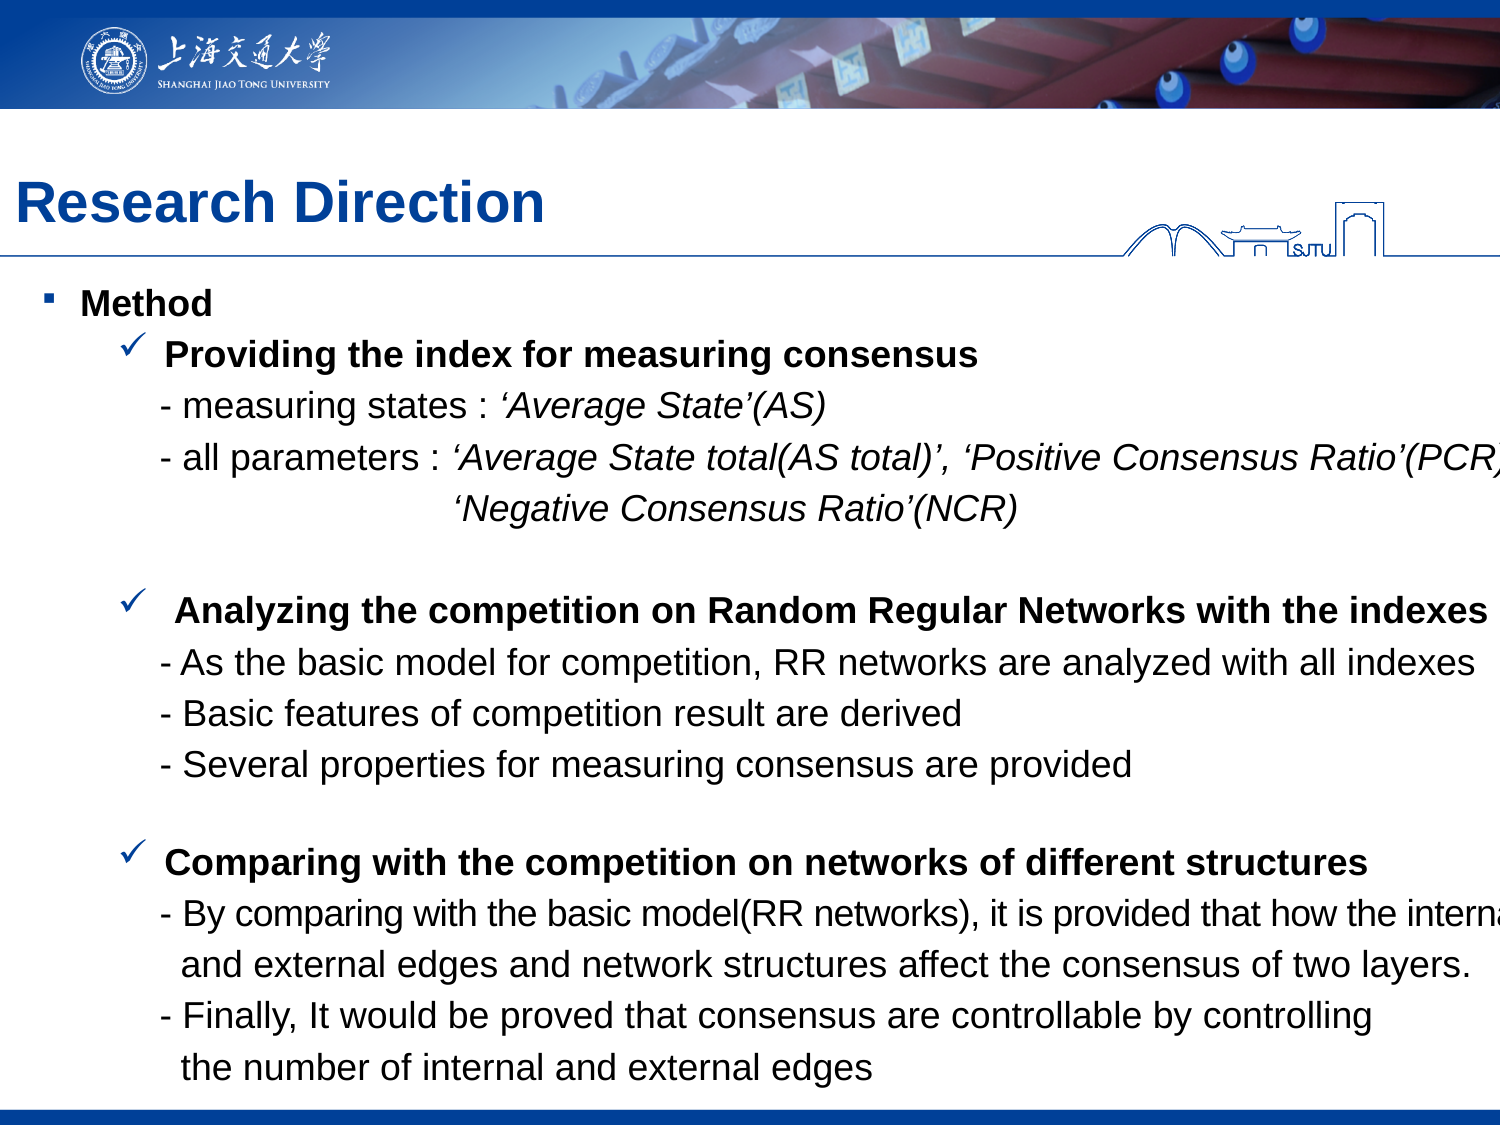

# Research Direction
Method
Providing the index for measuring consensus
    - measuring states : ‘Average State’(AS)
    - all parameters : ‘Average State total(AS total)’, ‘Positive Consensus Ratio’(PCR),
                                ‘Negative Consensus Ratio’(NCR)

Analyzing the competition on Random Regular Networks with the indexes
    - As the basic model for competition, RR networks are analyzed with all indexes
    - Basic features of competition result are derived
    - Several properties for measuring consensus are provided

Comparing with the competition on networks of different structures
    - By comparing with the basic model(RR networks), it is provided that how the internal
      and external edges and network structures affect the consensus of two layers.
    - Finally, It would be proved that consensus are controllable by controlling
      the number of internal and external edges